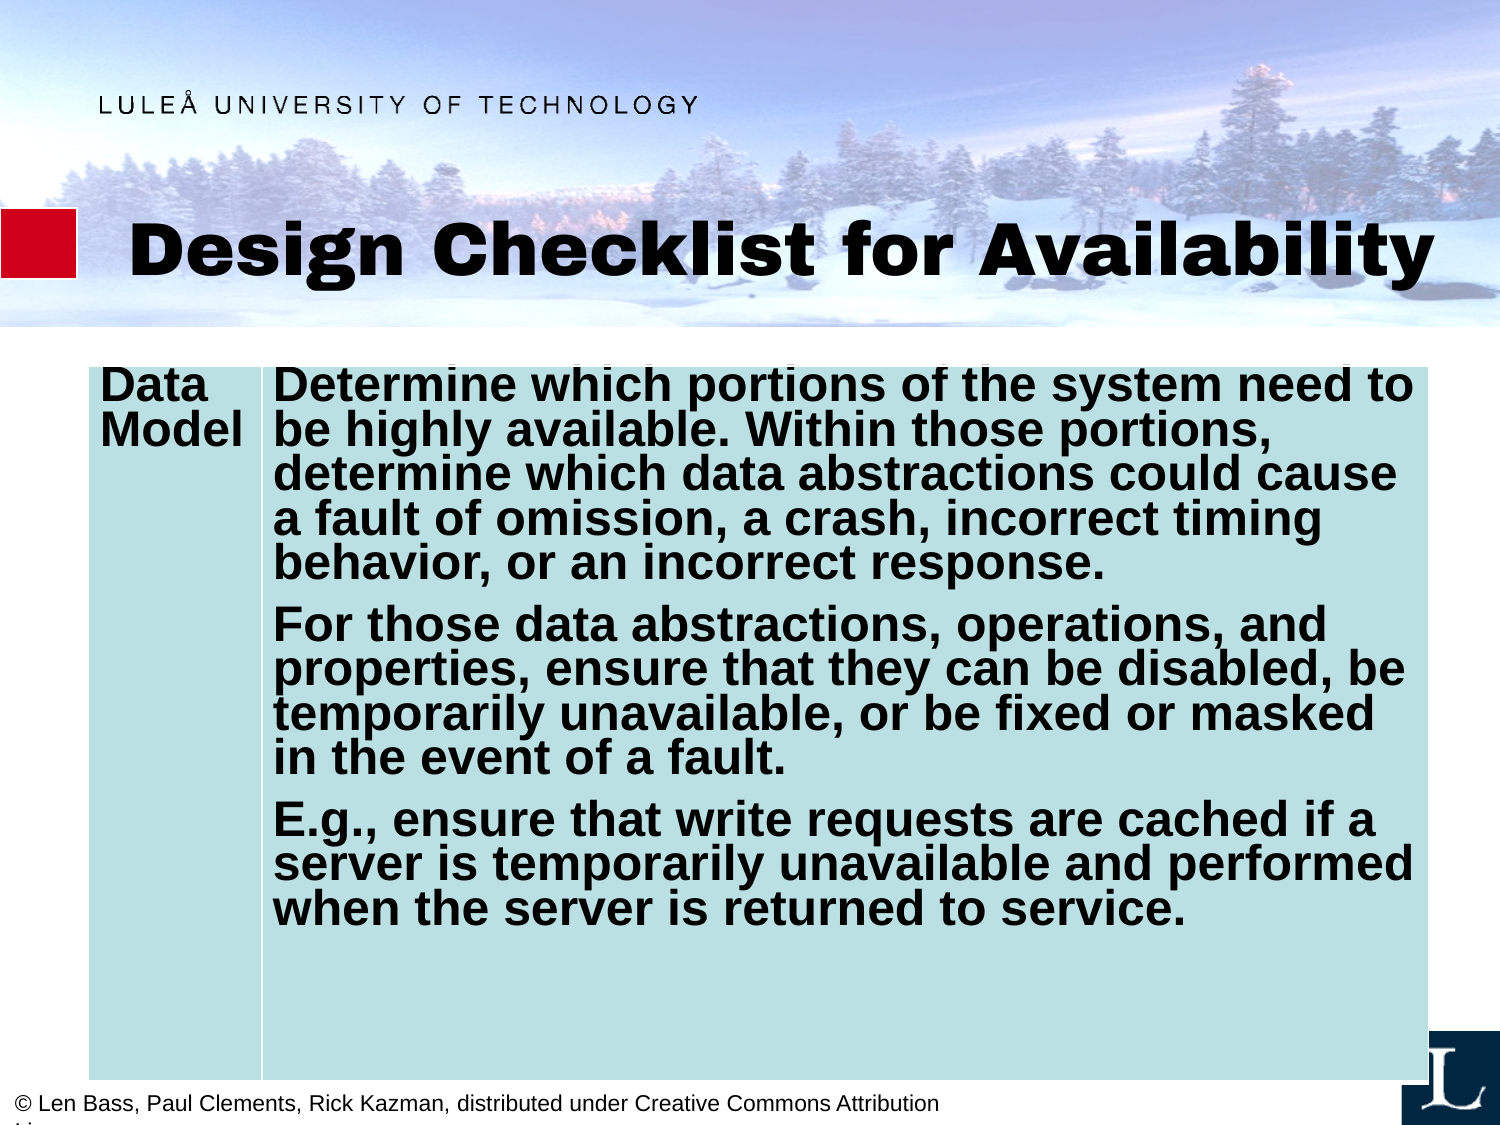

# Design Checklist for Availability
| Data Model | Determine which portions of the system need to be highly available. Within those portions, determine which data abstractions could cause a fault of omission, a crash, incorrect timing behavior, or an incorrect response. For those data abstractions, operations, and properties, ensure that they can be disabled, be temporarily unavailable, or be fixed or masked in the event of a fault. E.g., ensure that write requests are cached if a server is temporarily unavailable and performed when the server is returned to service. |
| --- | --- |
© Len Bass, Paul Clements, Rick Kazman, distributed under Creative Commons Attribution License